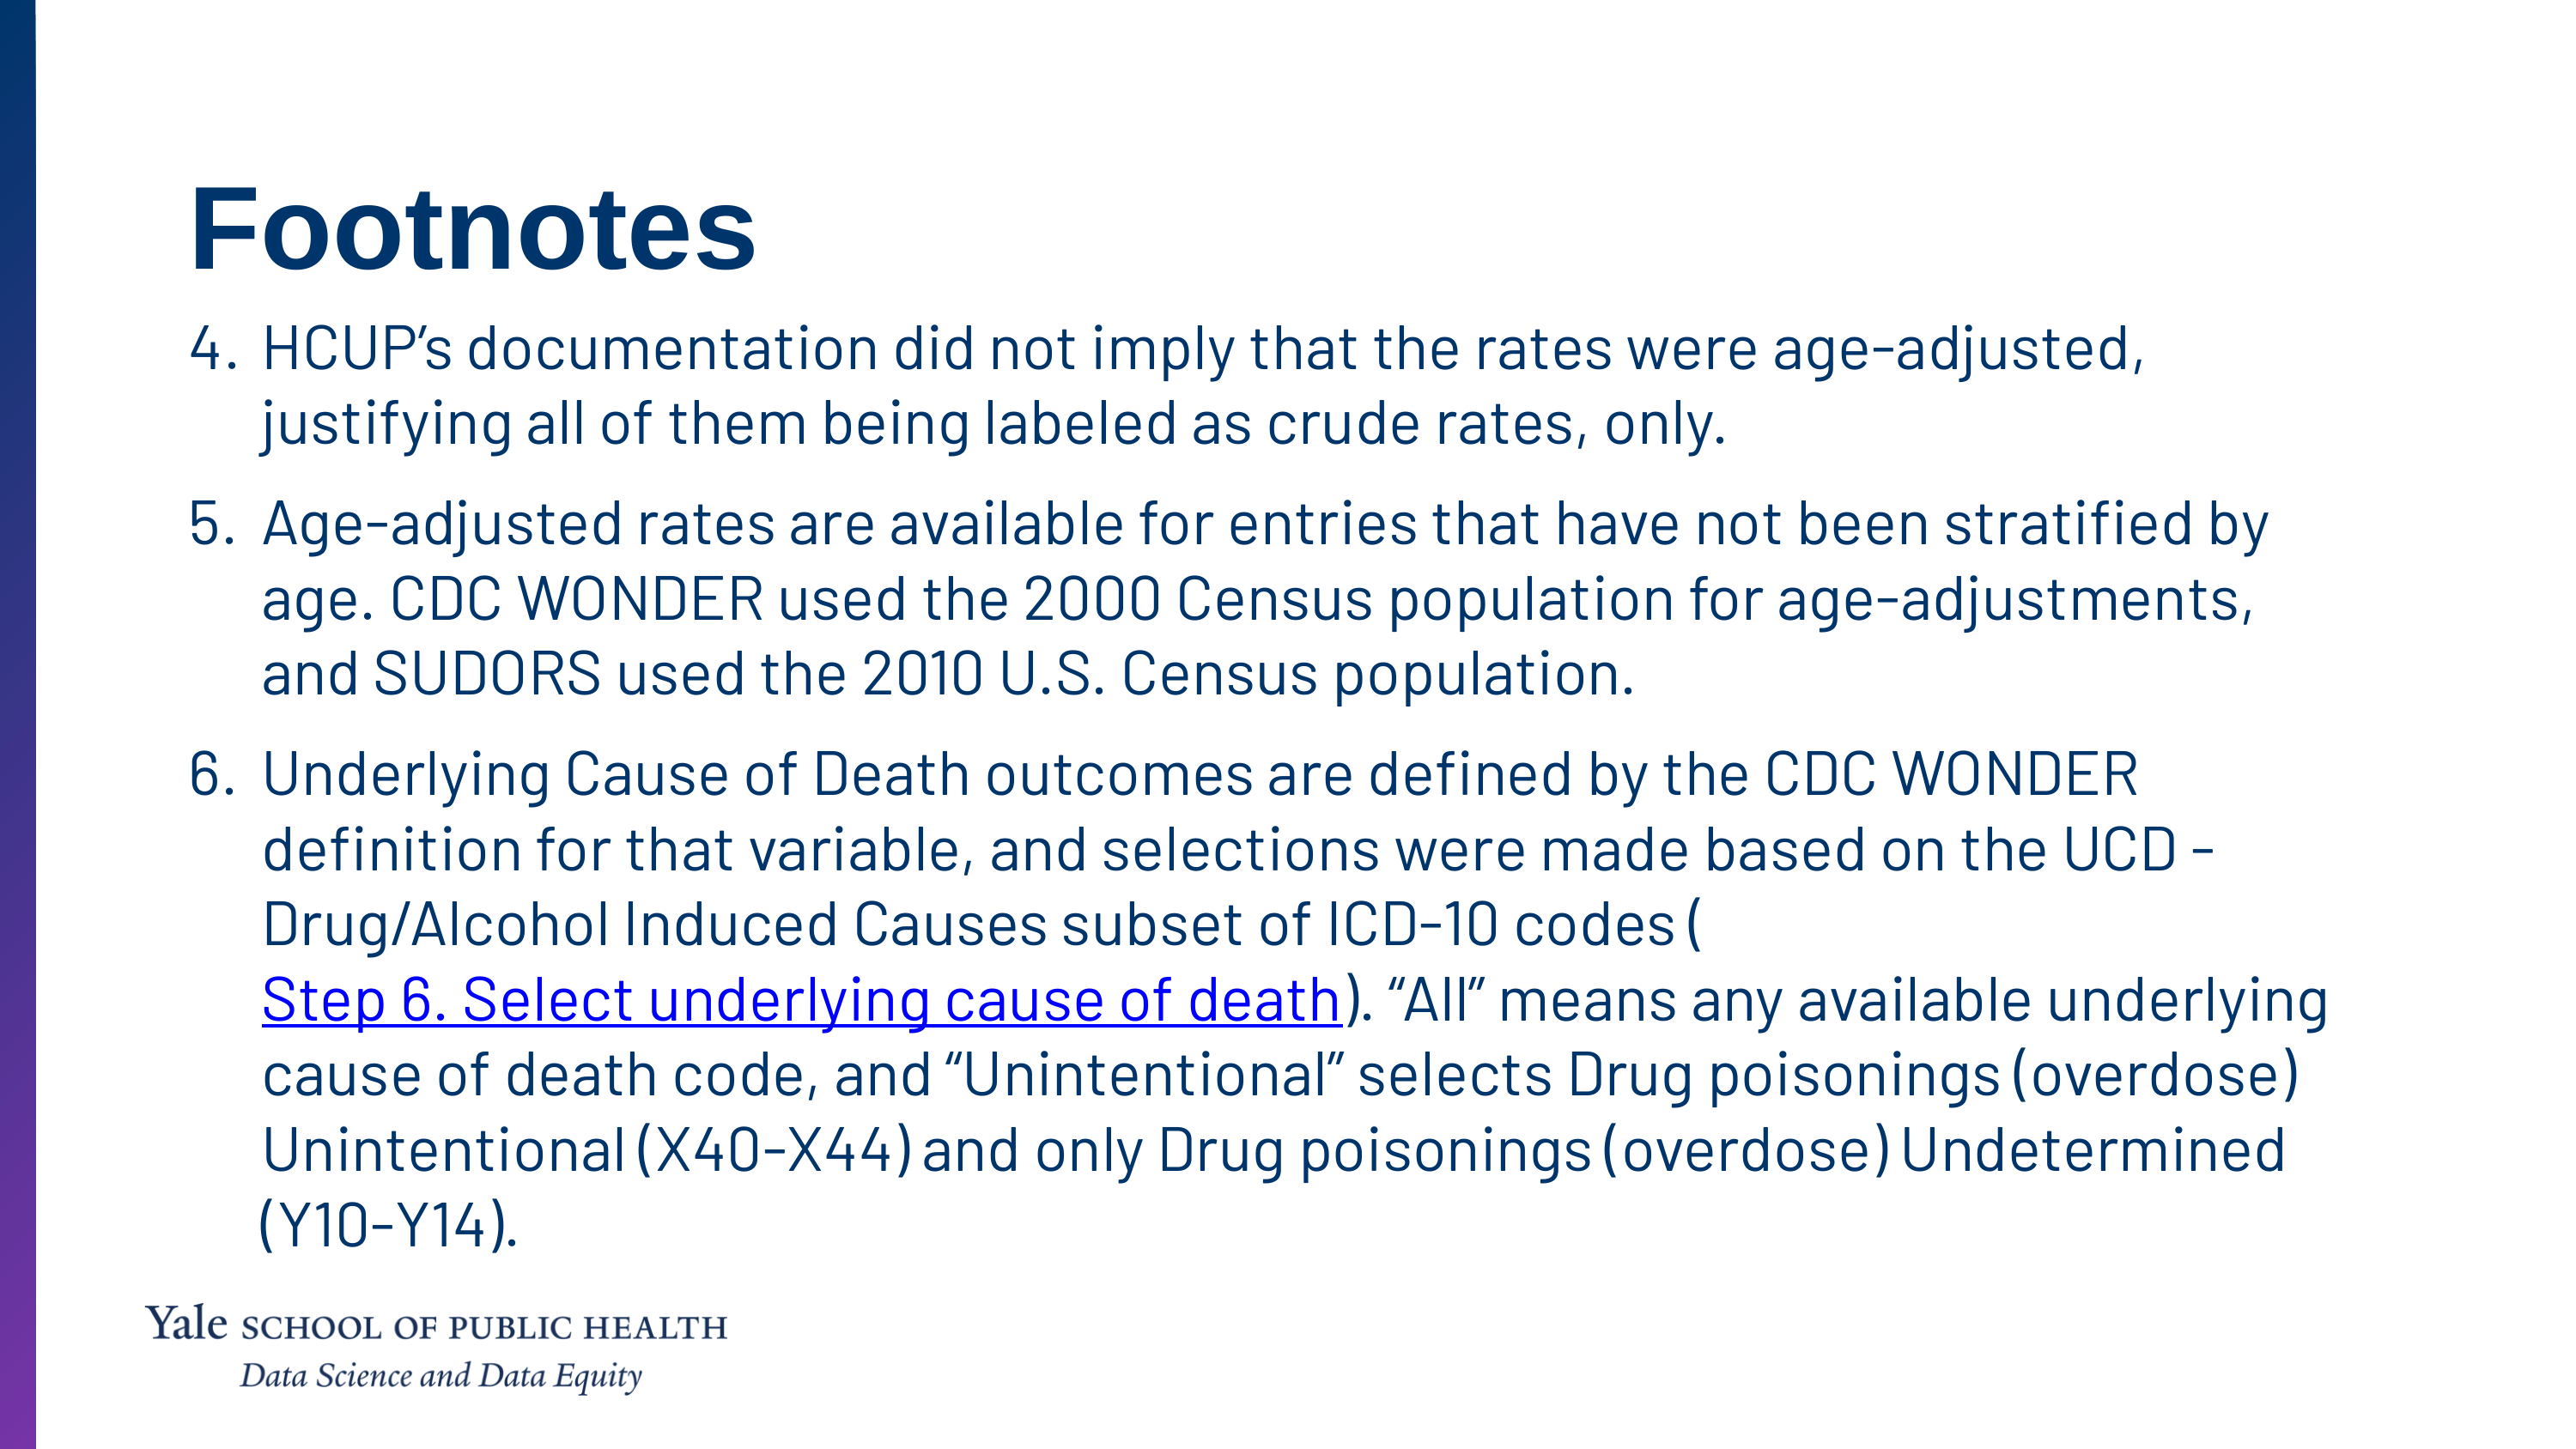

Footnotes
HCUP’s documentation did not imply that the rates were age-adjusted, justifying all of them being labeled as crude rates, only.
Age-adjusted rates are available for entries that have not been stratified by age. CDC WONDER used the 2000 Census population for age-adjustments, and SUDORS used the 2010 U.S. Census population.
Underlying Cause of Death outcomes are defined by the CDC WONDER definition for that variable, and selections were made based on the UCD - Drug/Alcohol Induced Causes subset of ICD-10 codes (Step 6. Select underlying cause of death). “All” means any available underlying cause of death code, and “Unintentional” selects Drug poisonings (overdose) Unintentional (X40-X44) and only Drug poisonings (overdose) Undetermined (Y10-Y14).